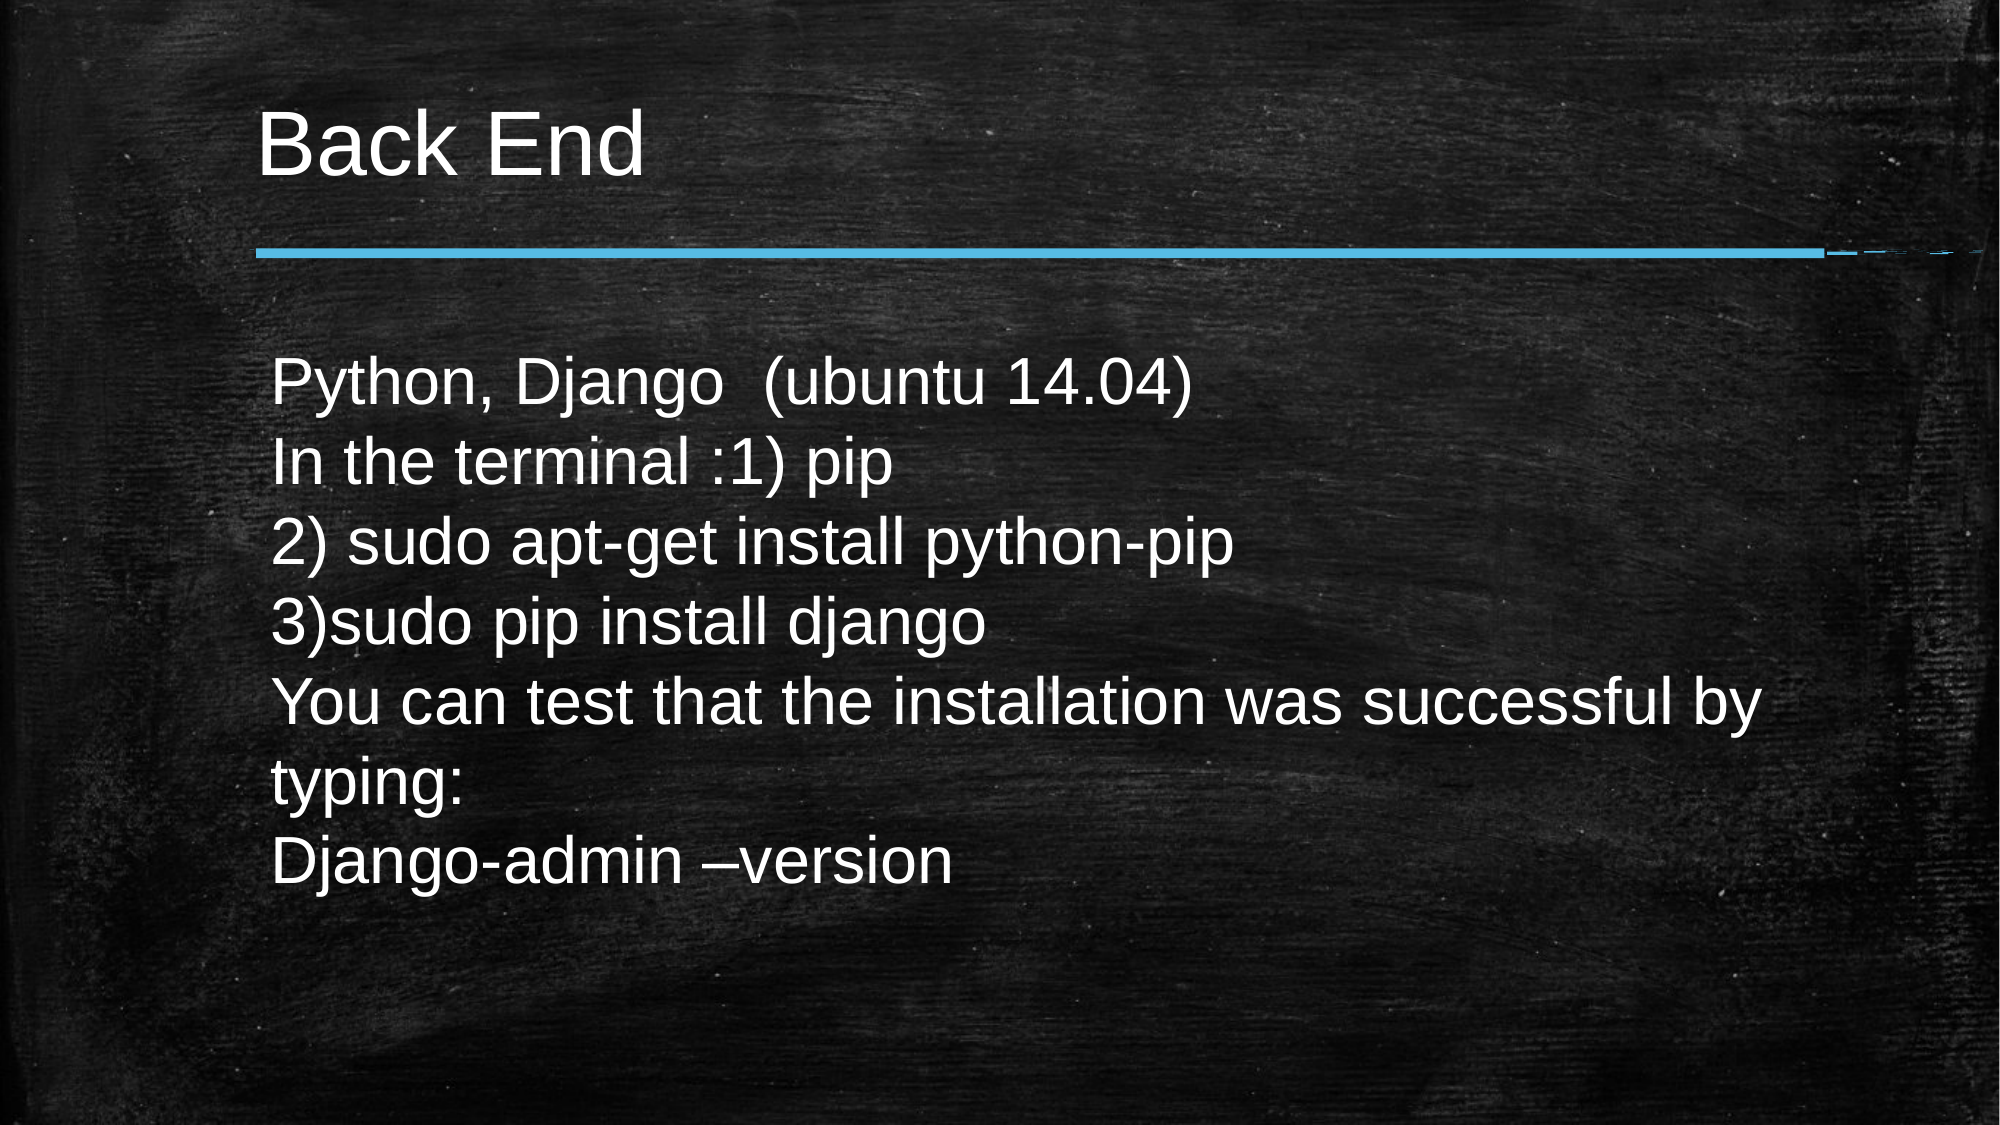

Back End
Python, Django  (ubuntu 14.04)
In the terminal :1) pip
2) sudo apt-get install python-pip
3)sudo pip install django
You can test that the installation was successful by typing:
Django-admin –version